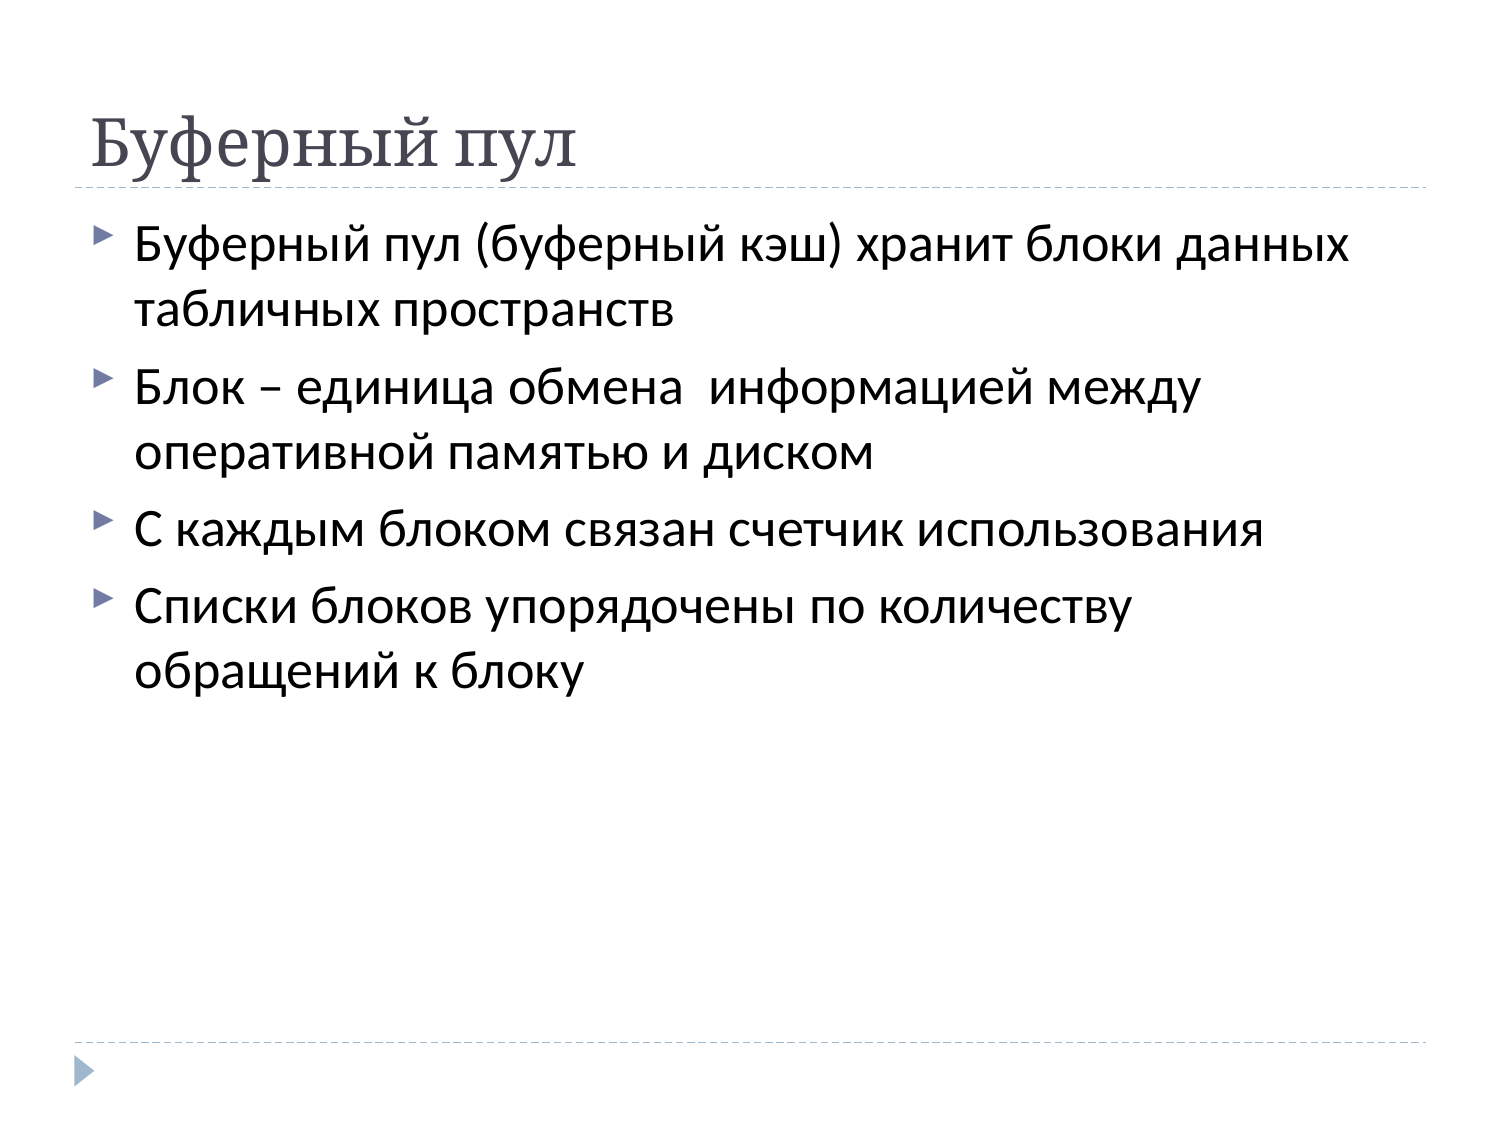

# Буферный пул
Буферный пул (буферный кэш) хранит блоки данных табличных пространств
Блок – единица обмена  информацией между оперативной памятью и диском
С каждым блоком связан счетчик использования
Списки блоков упорядочены по количеству обращений к блоку